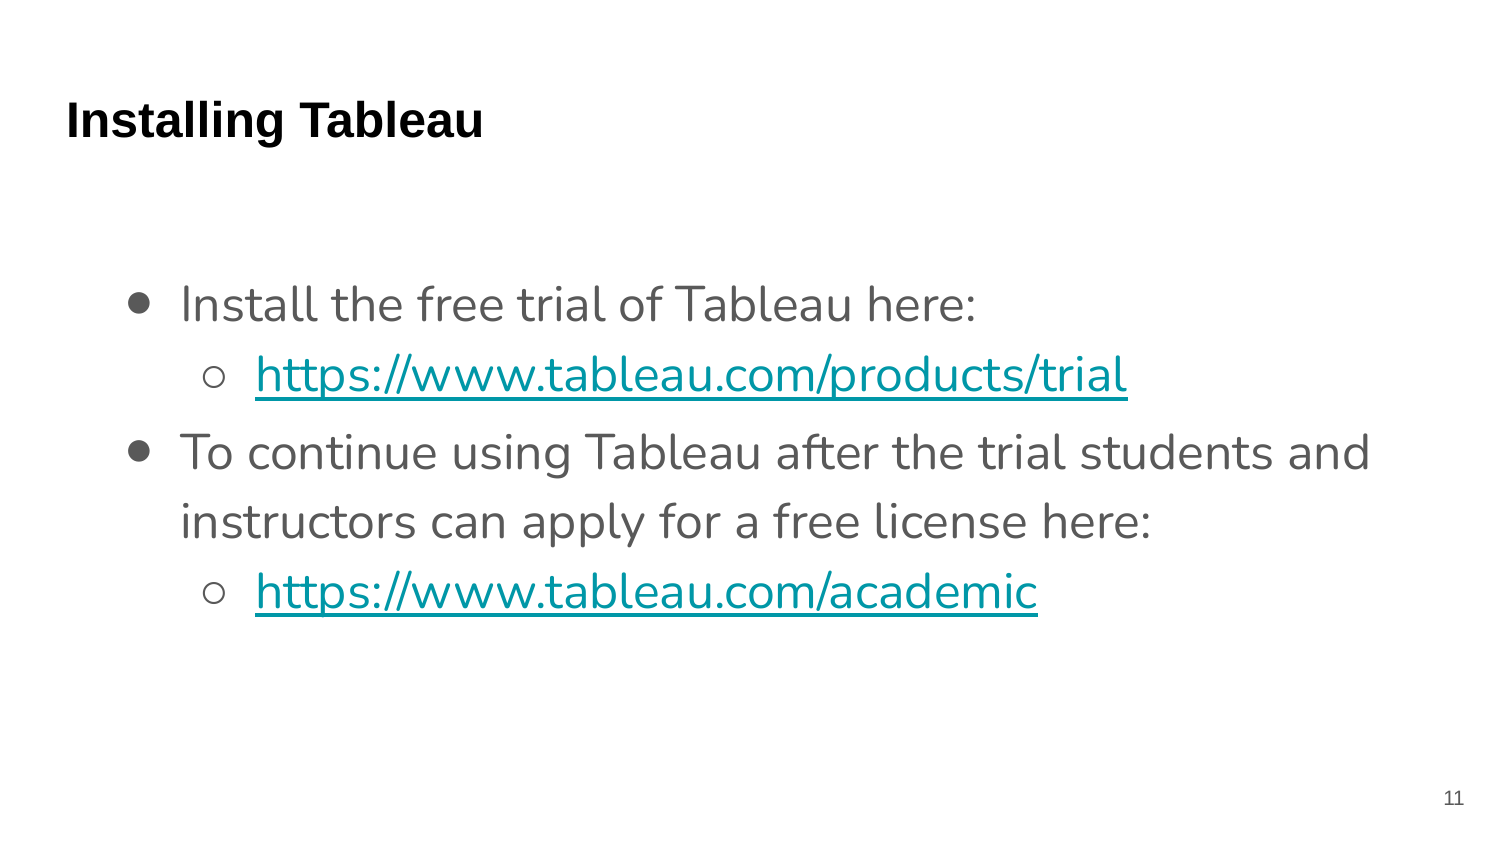

# Installing Tableau
Install the free trial of Tableau here:
https://www.tableau.com/products/trial
To continue using Tableau after the trial students and instructors can apply for a free license here:
https://www.tableau.com/academic

11